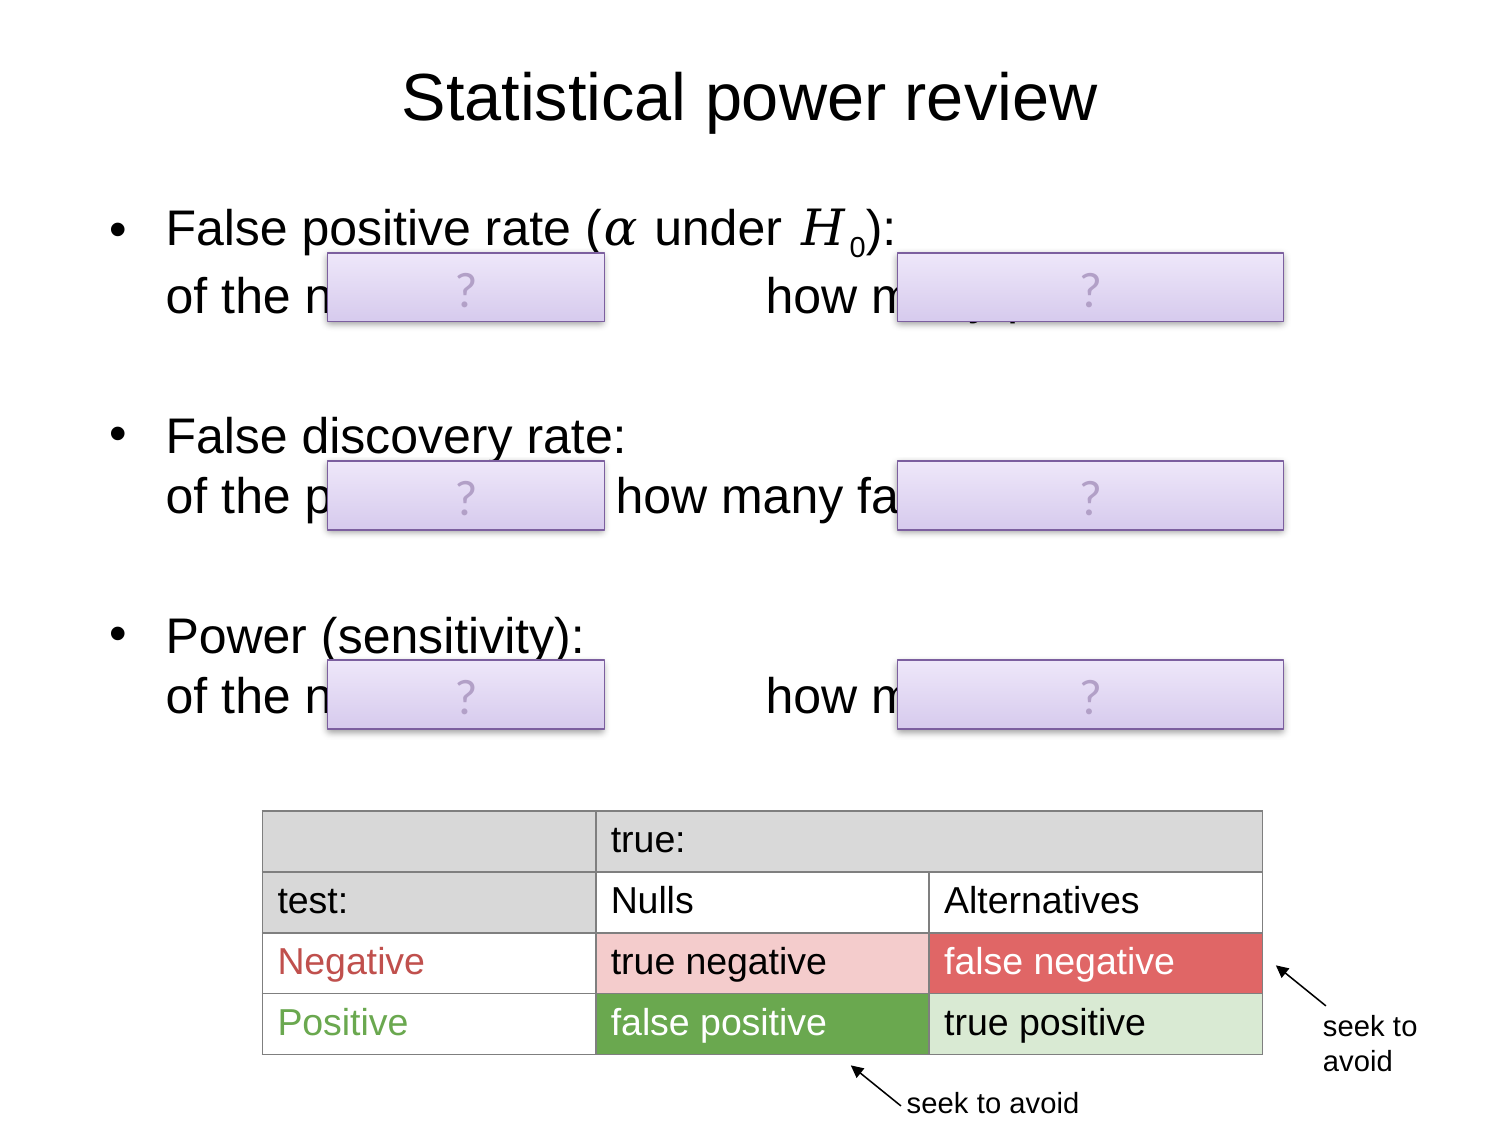

# Statistical power review
False positive rate (𝛼 under 𝐻0):
of the null, 			how many positives?

False discovery rate:
of the positives, 	how many false positives?

Power (sensitivity):
of the non-null, 		how many positive?
?
?
?
?
?
?
|  | true: |  |
| --- | --- | --- |
| test: | Nulls | Alternatives |
| Negative | true negative | false negative |
| Positive | false positive | true positive |
seek to avoid
seek to avoid